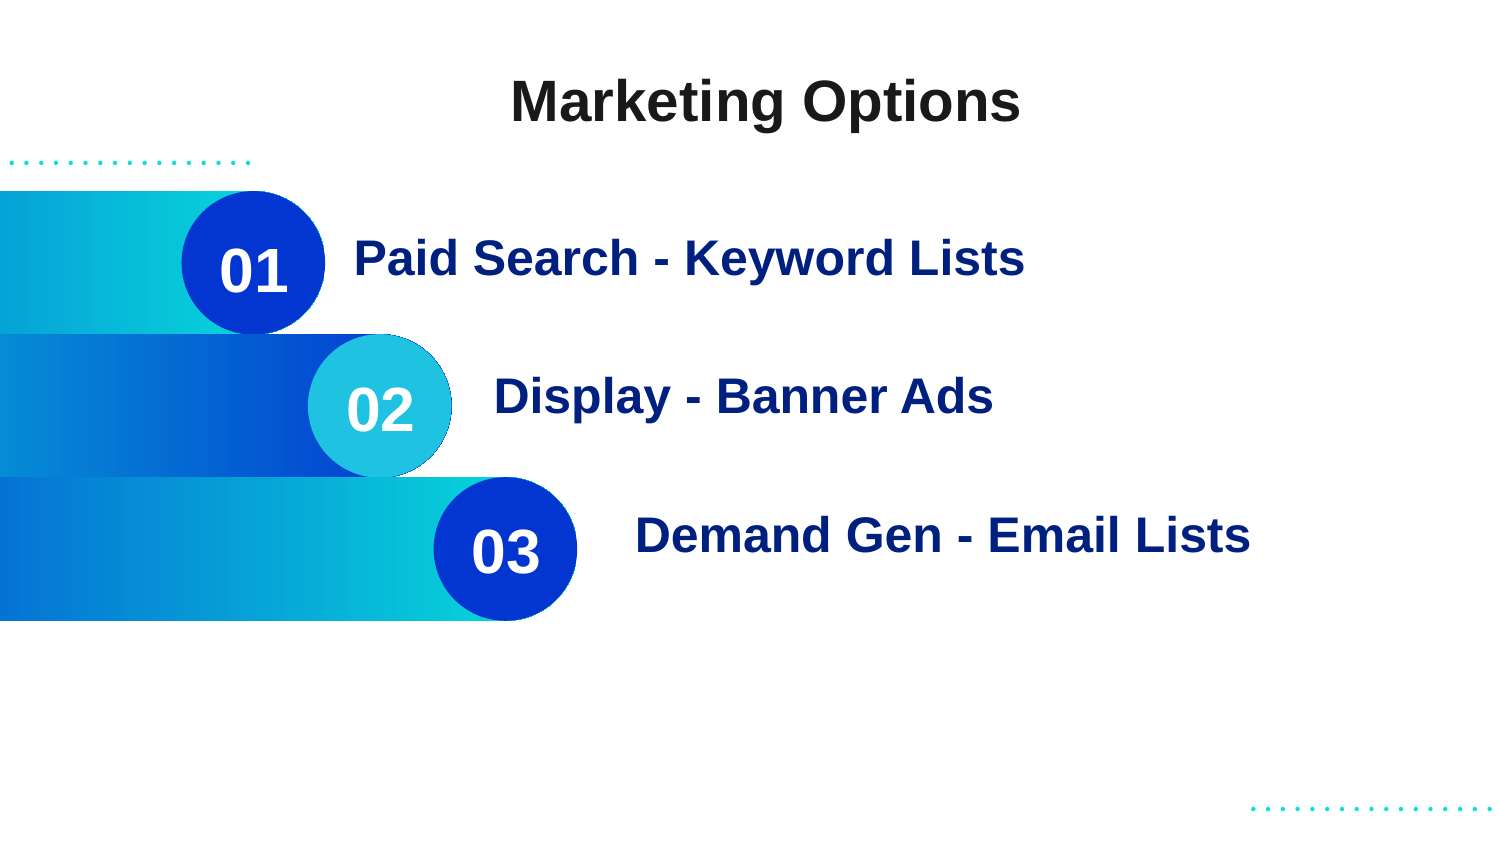

# Marketing Options

01
Paid Search - Keyword Lists

02
Display - Banner Ads

03
Demand Gen - Email Lists
04